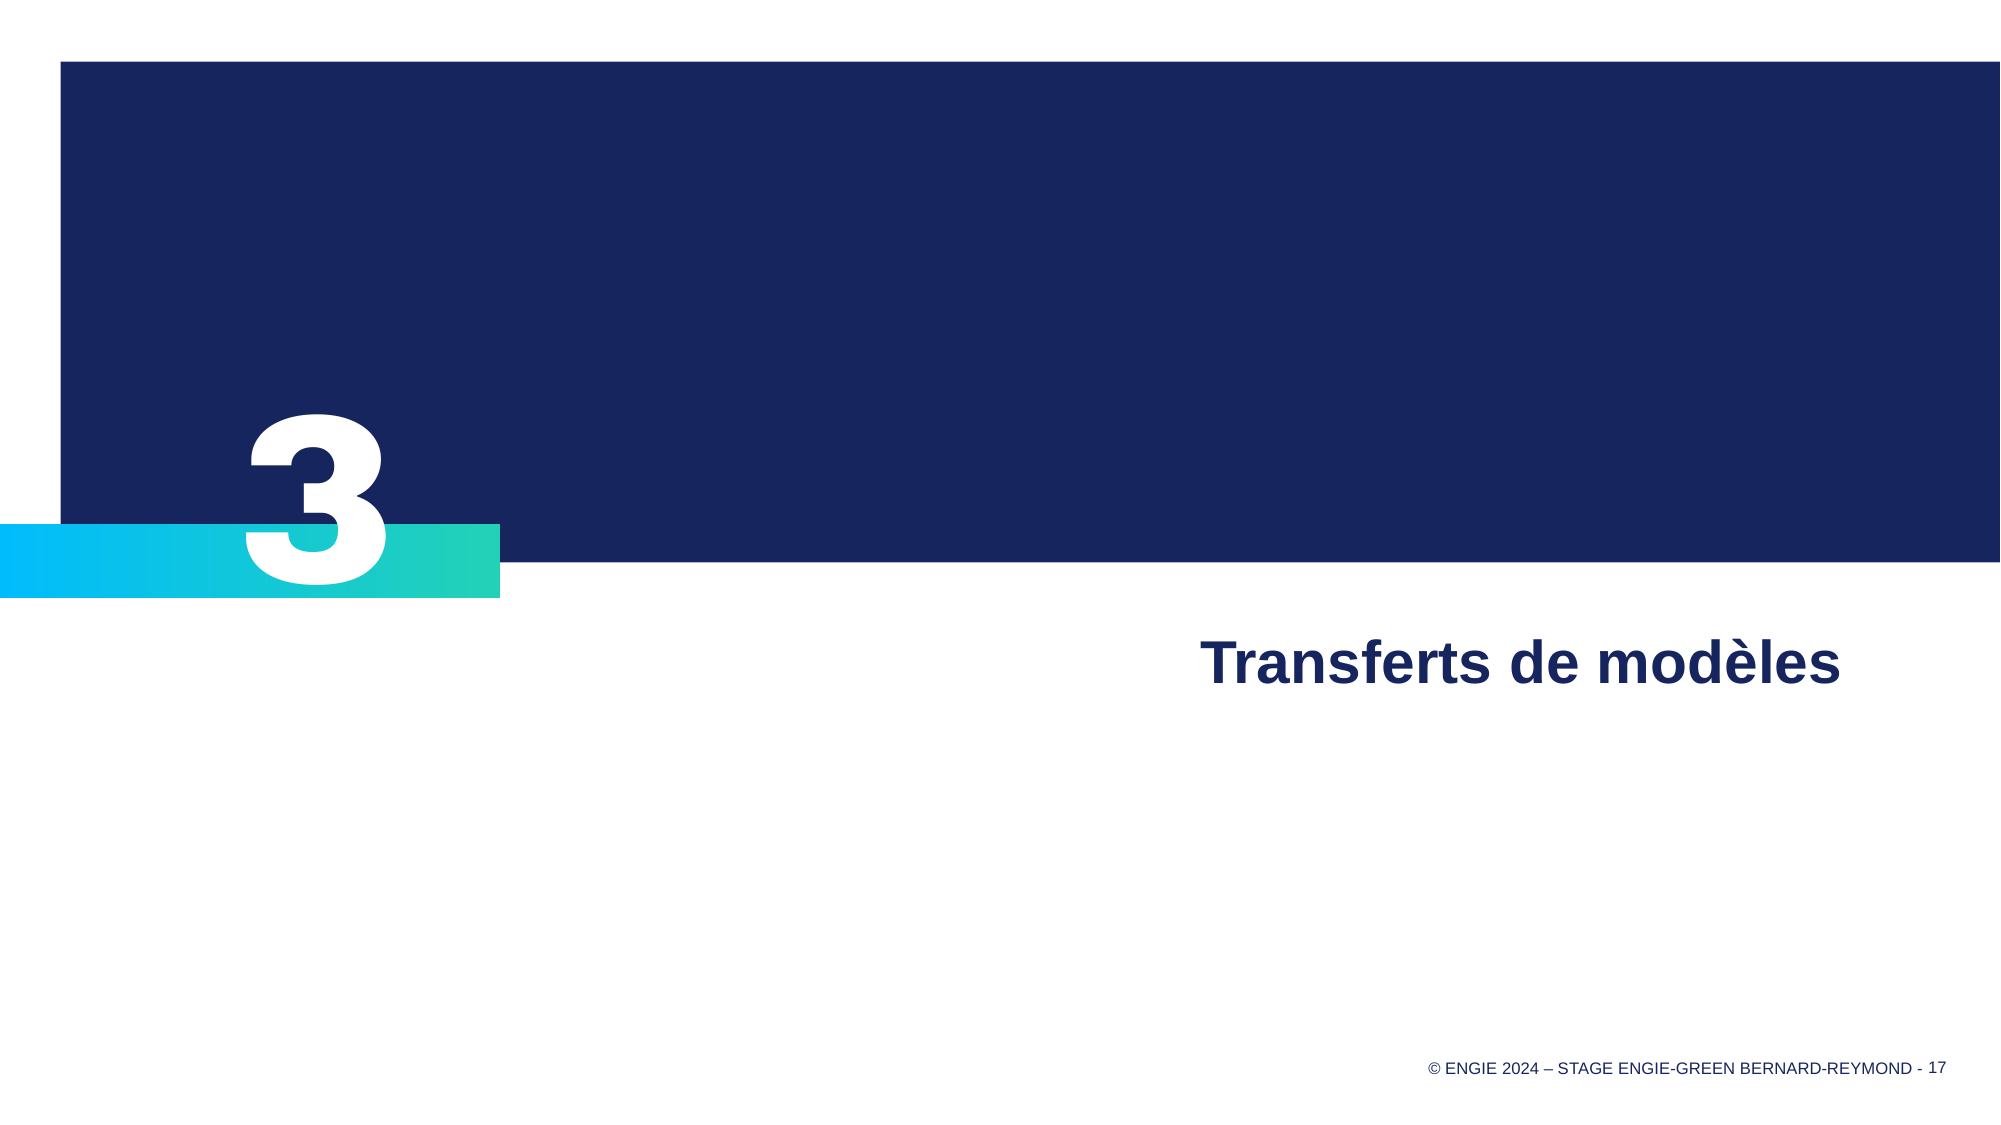

3
# Transferts de modèles
17
© ENGIE 2024 – Stage Engie-Green Bernard-reymond -